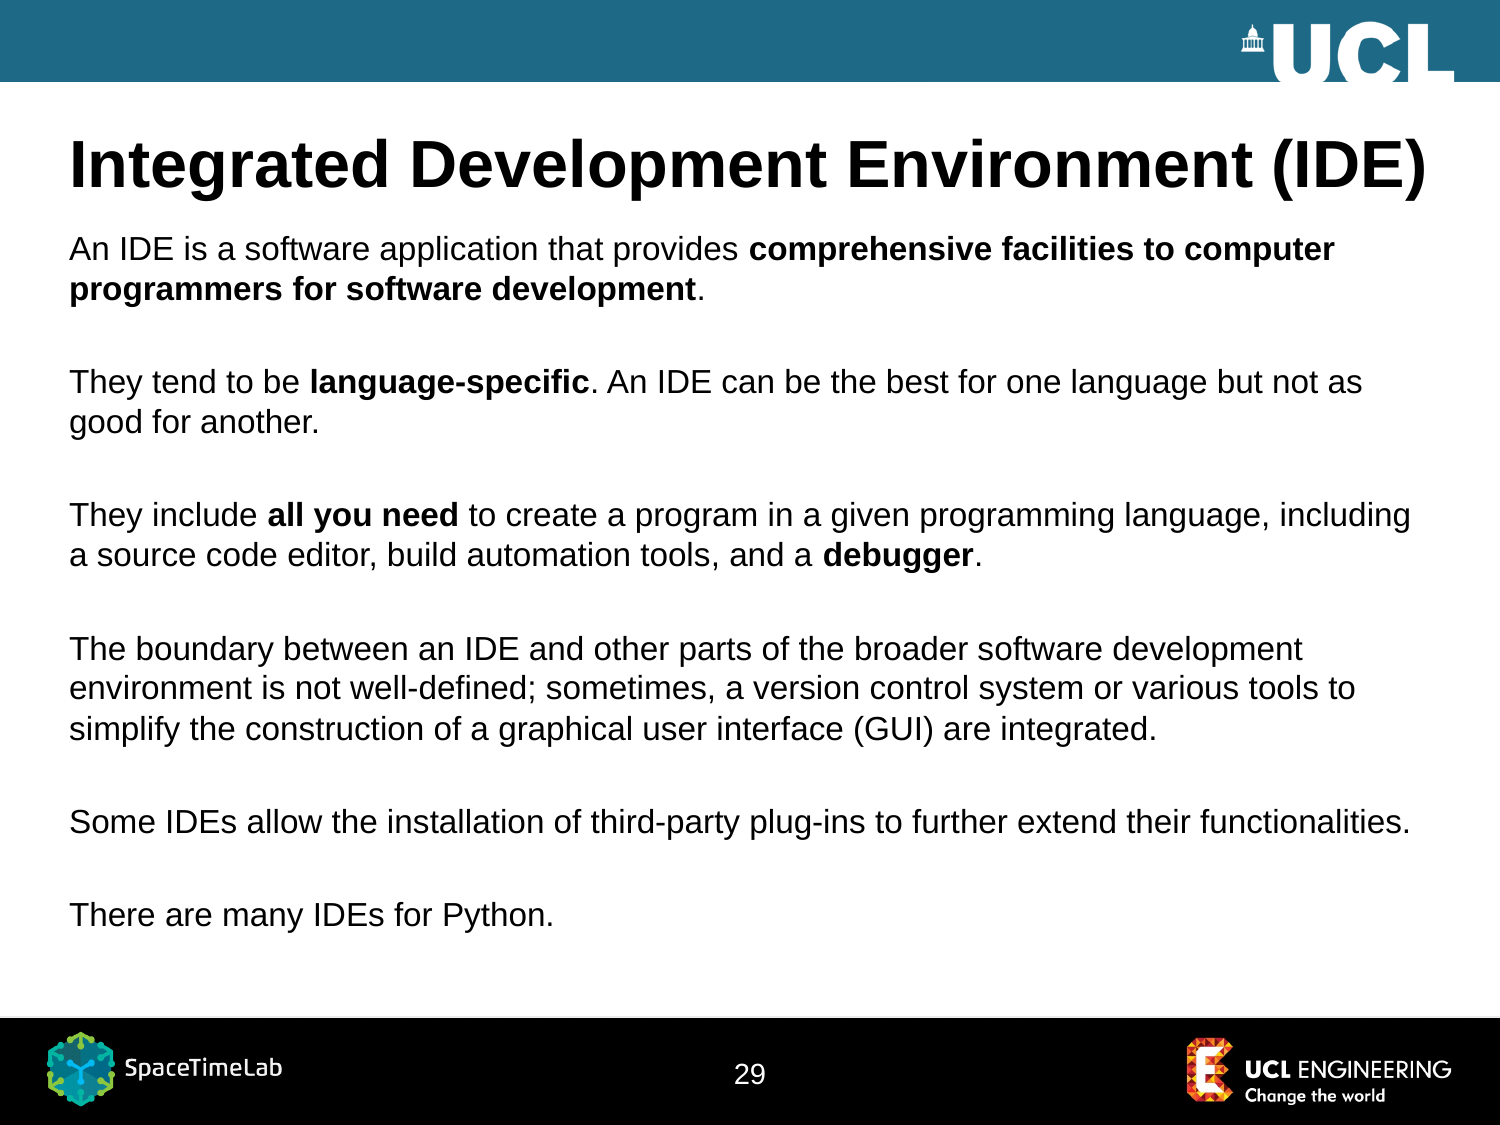

# Integrated Development Environment (IDE)
An IDE is a software application that provides comprehensive facilities to computer programmers for software development.

They tend to be language-specific. An IDE can be the best for one language but not as good for another.

They include all you need to create a program in a given programming language, including a source code editor, build automation tools, and a debugger.

The boundary between an IDE and other parts of the broader software development environment is not well-defined; sometimes, a version control system or various tools to simplify the construction of a graphical user interface (GUI) are integrated.

Some IDEs allow the installation of third-party plug-ins to further extend their functionalities.

There are many IDEs for Python.
30